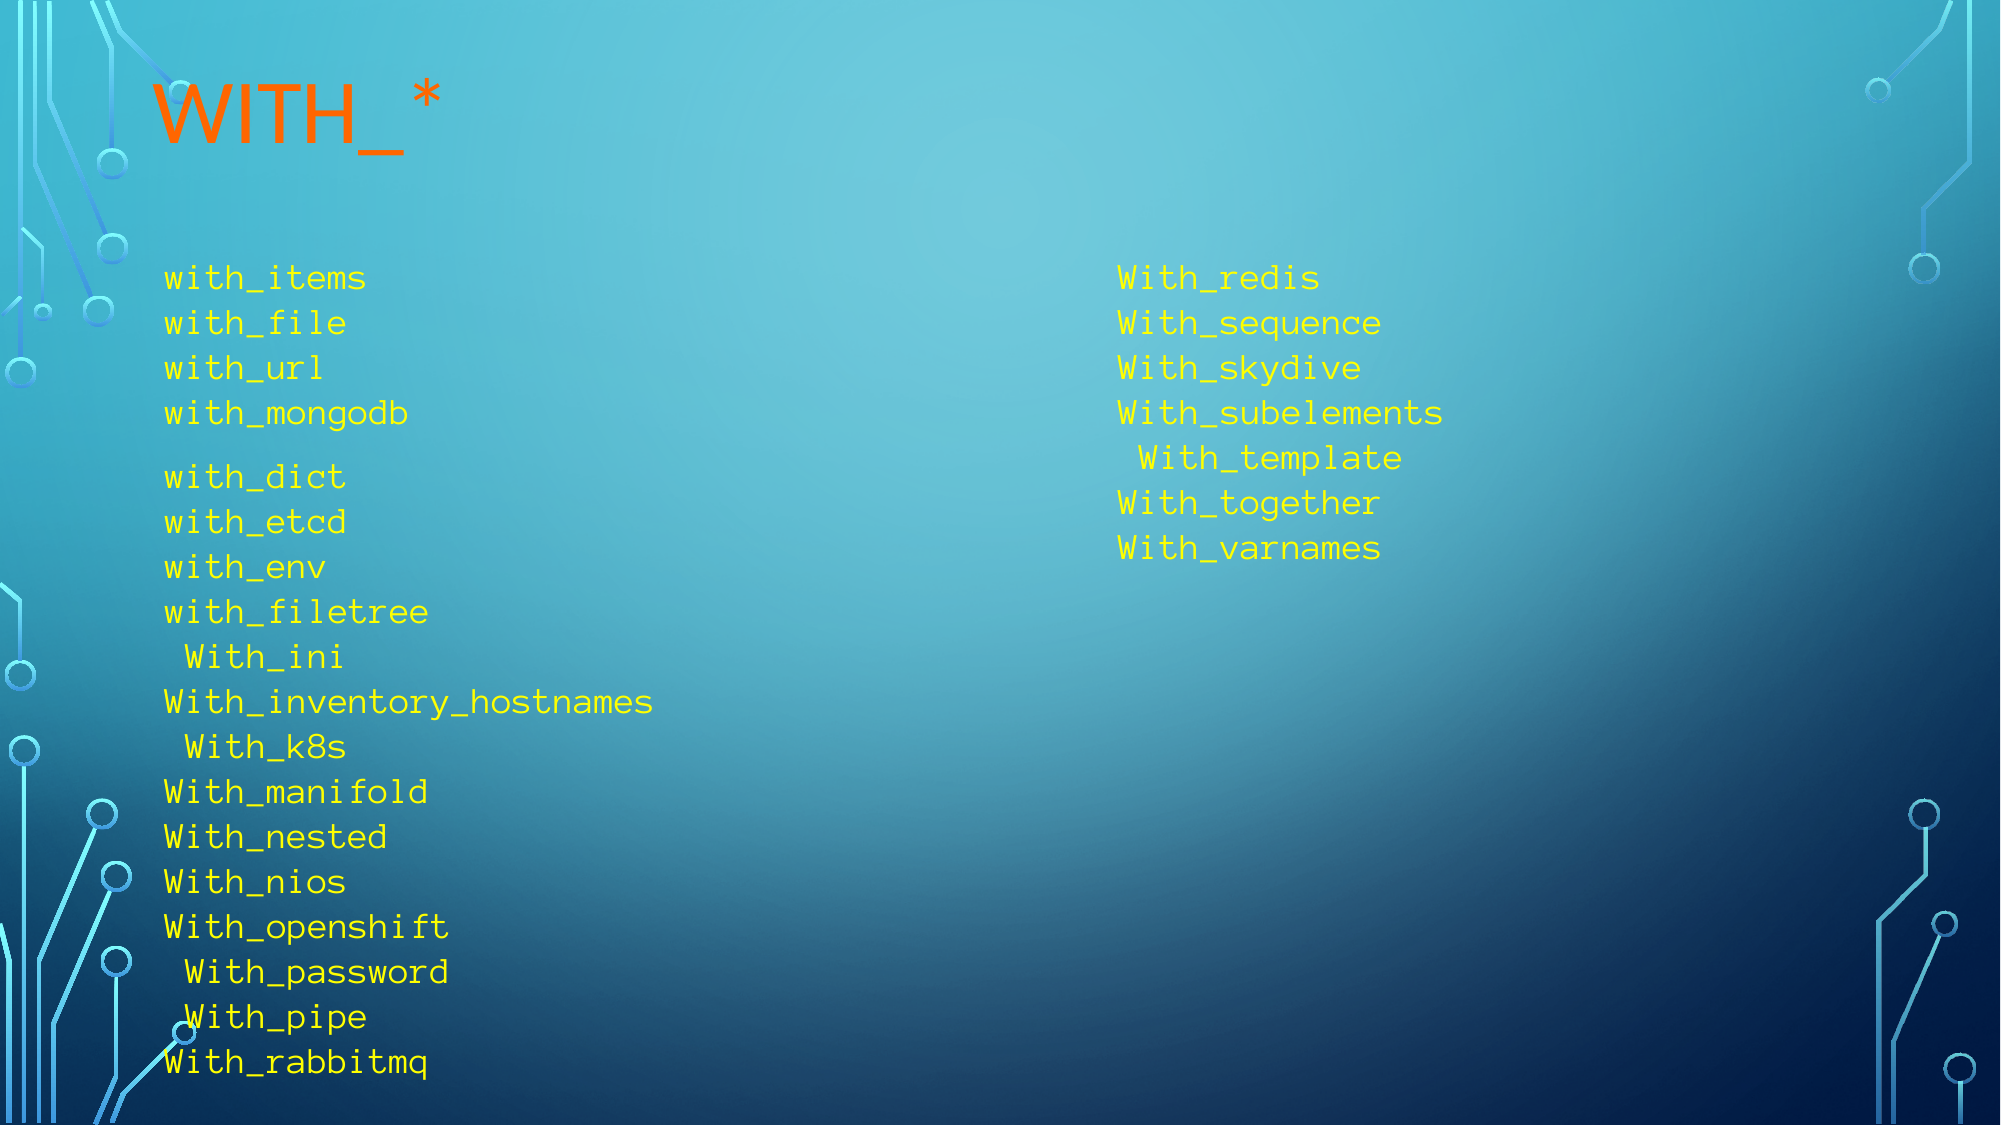

# With_*
with_items  with_file  with_url  with_mongodb
with_dict  with_etcd  with_env  with_filetree  With_ini
With_inventory_hostnames  With_k8s
With_manifold  With_nested  With_nios  With_openshift  With_password  With_pipe  With_rabbitmq
With_redis  With_sequence  With_skydive  With_subelements  With_template  With_together  With_varnames